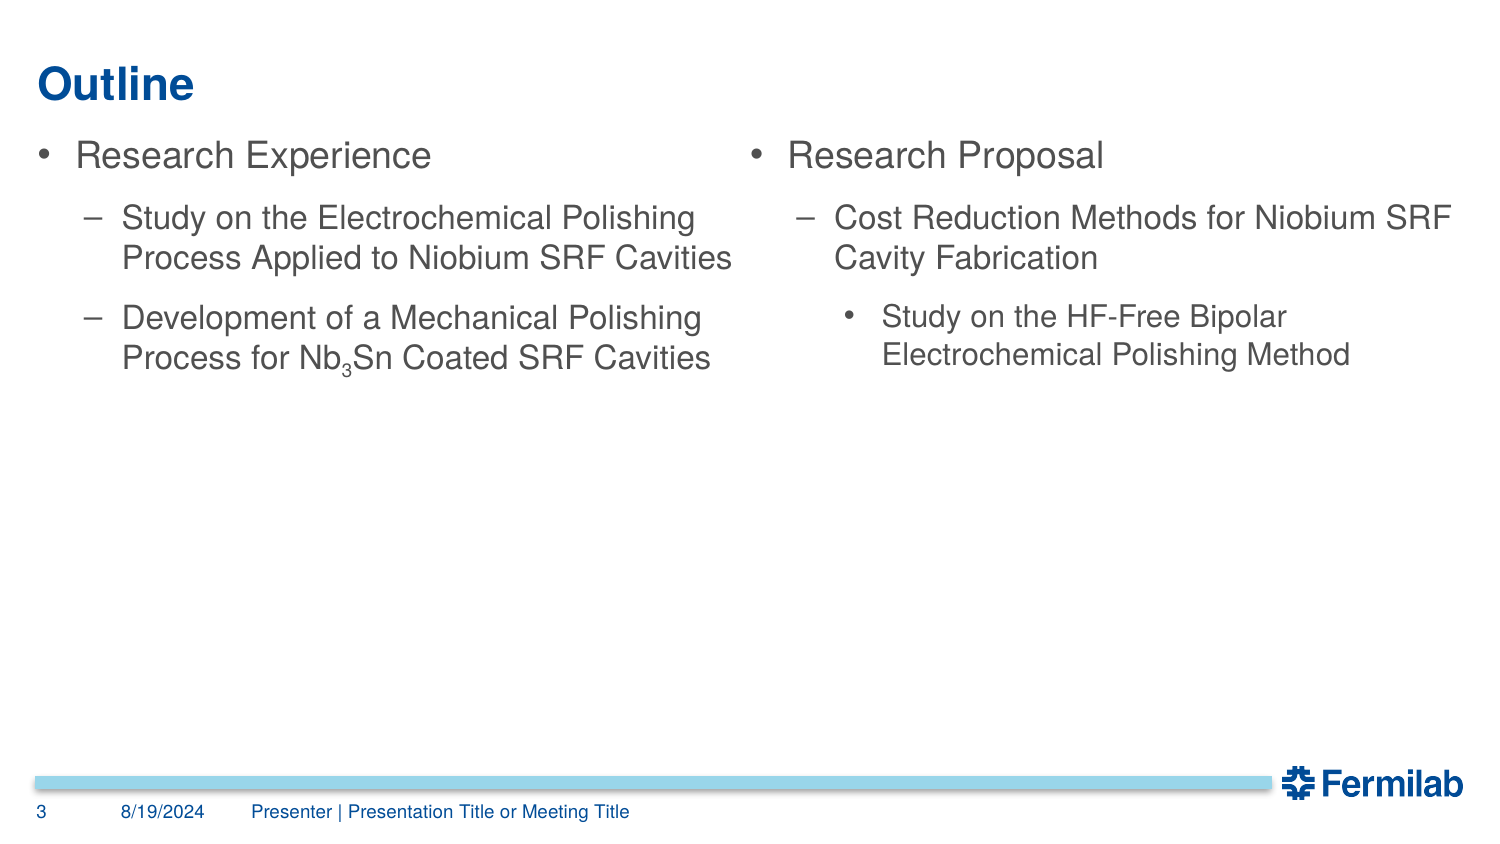

# Outline
Research Experience
Study on the Electrochemical Polishing Process Applied to Niobium SRF Cavities
Development of a Mechanical Polishing Process for Nb3Sn Coated SRF Cavities
Research Proposal
Cost Reduction Methods for Niobium SRF Cavity Fabrication
Study on the HF-Free Bipolar Electrochemical Polishing Method
3
8/19/2024
Presenter | Presentation Title or Meeting Title